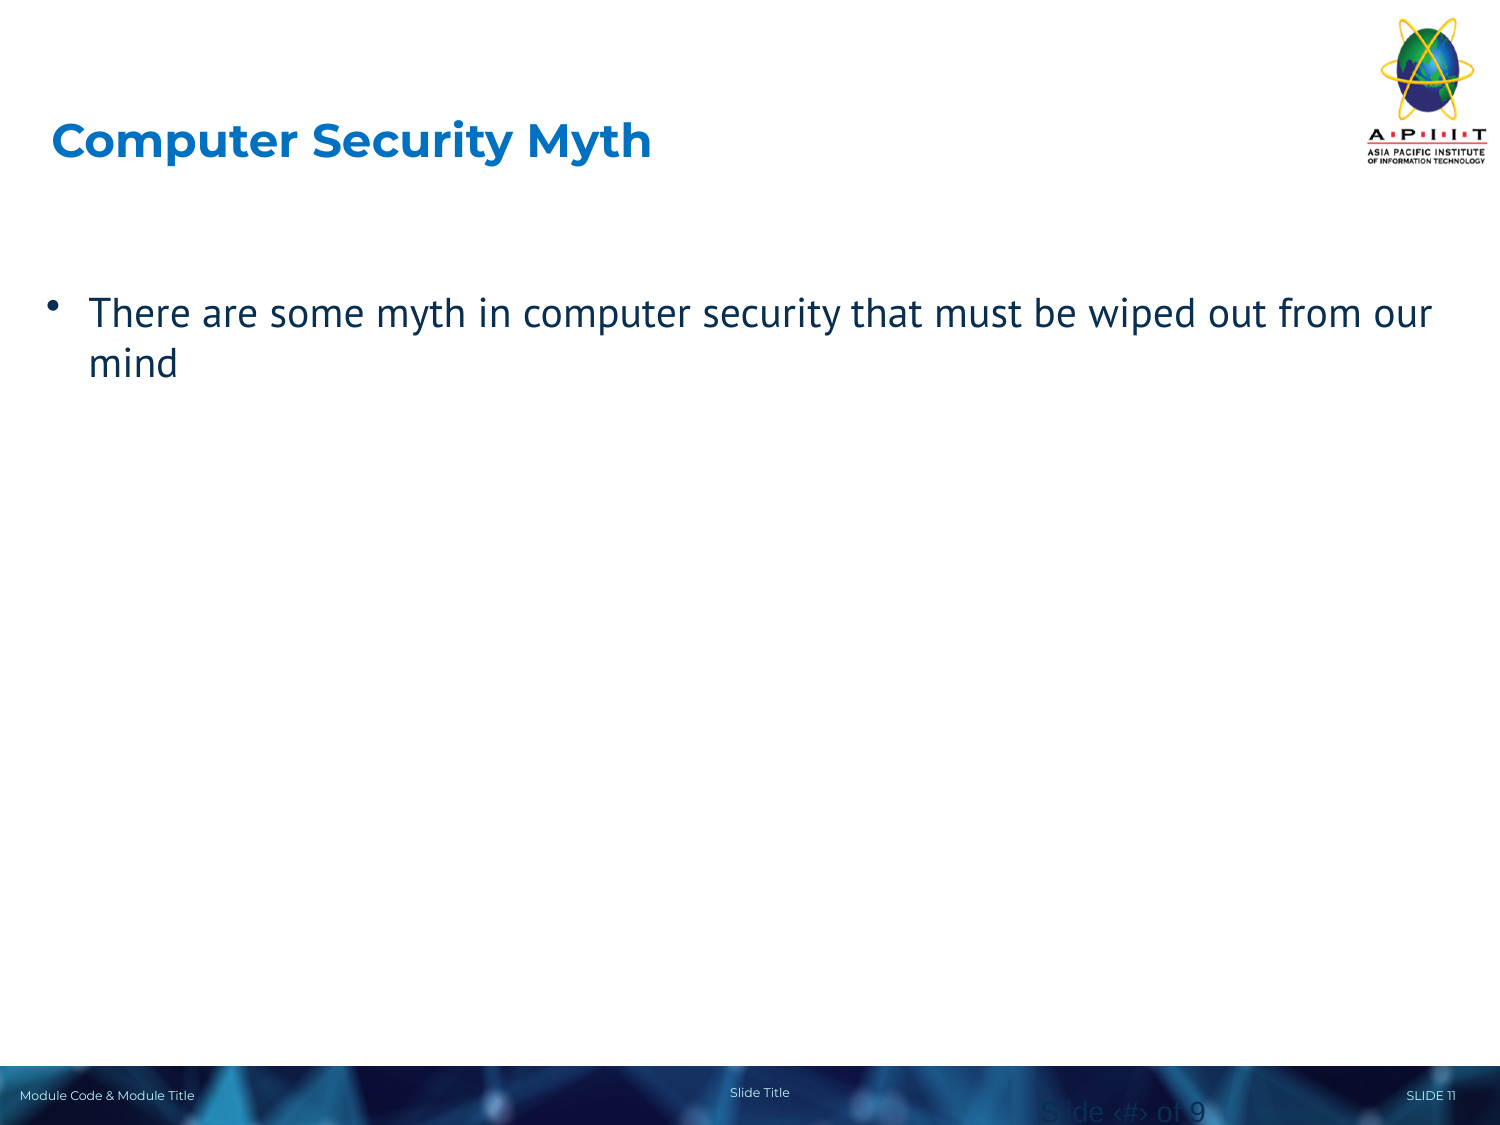

# Computer Security Myth
There are some myth in computer security that must be wiped out from our mind
Slide ‹#› of 9